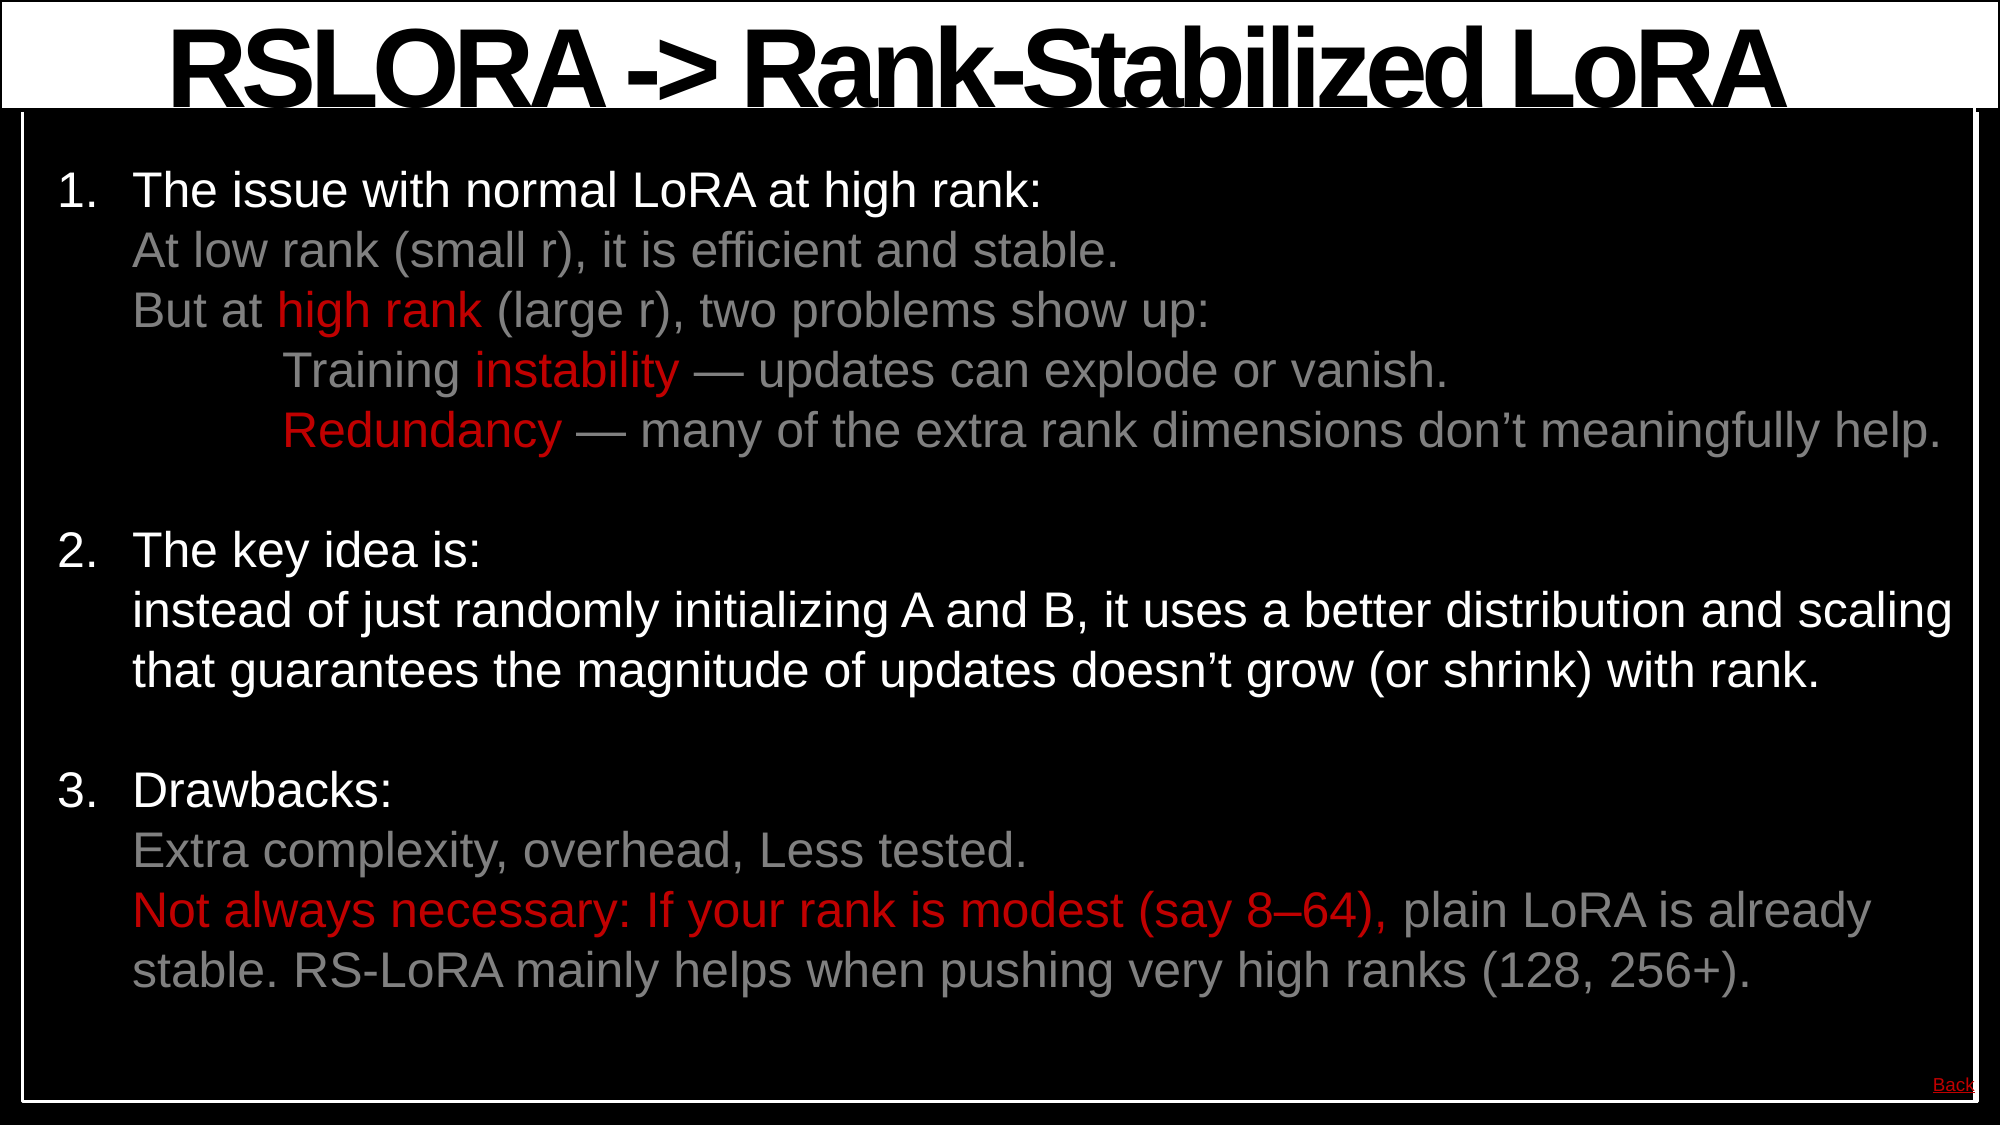

RSLORA -> Rank-Stabilized LoRA

The issue with normal LoRA at high rank:
At low rank (small r), it is efficient and stable.
But at high rank (large r), two problems show up:
	Training instability — updates can explode or vanish.
	Redundancy — many of the extra rank dimensions don’t meaningfully help.

The key idea is:
instead of just randomly initializing A and B, it uses a better distribution and scaling that guarantees the magnitude of updates doesn’t grow (or shrink) with rank.

Drawbacks:
Extra complexity, overhead, Less tested.
Not always necessary: If your rank is modest (say 8–64), plain LoRA is already stable. RS-LoRA mainly helps when pushing very high ranks (128, 256+).
Back